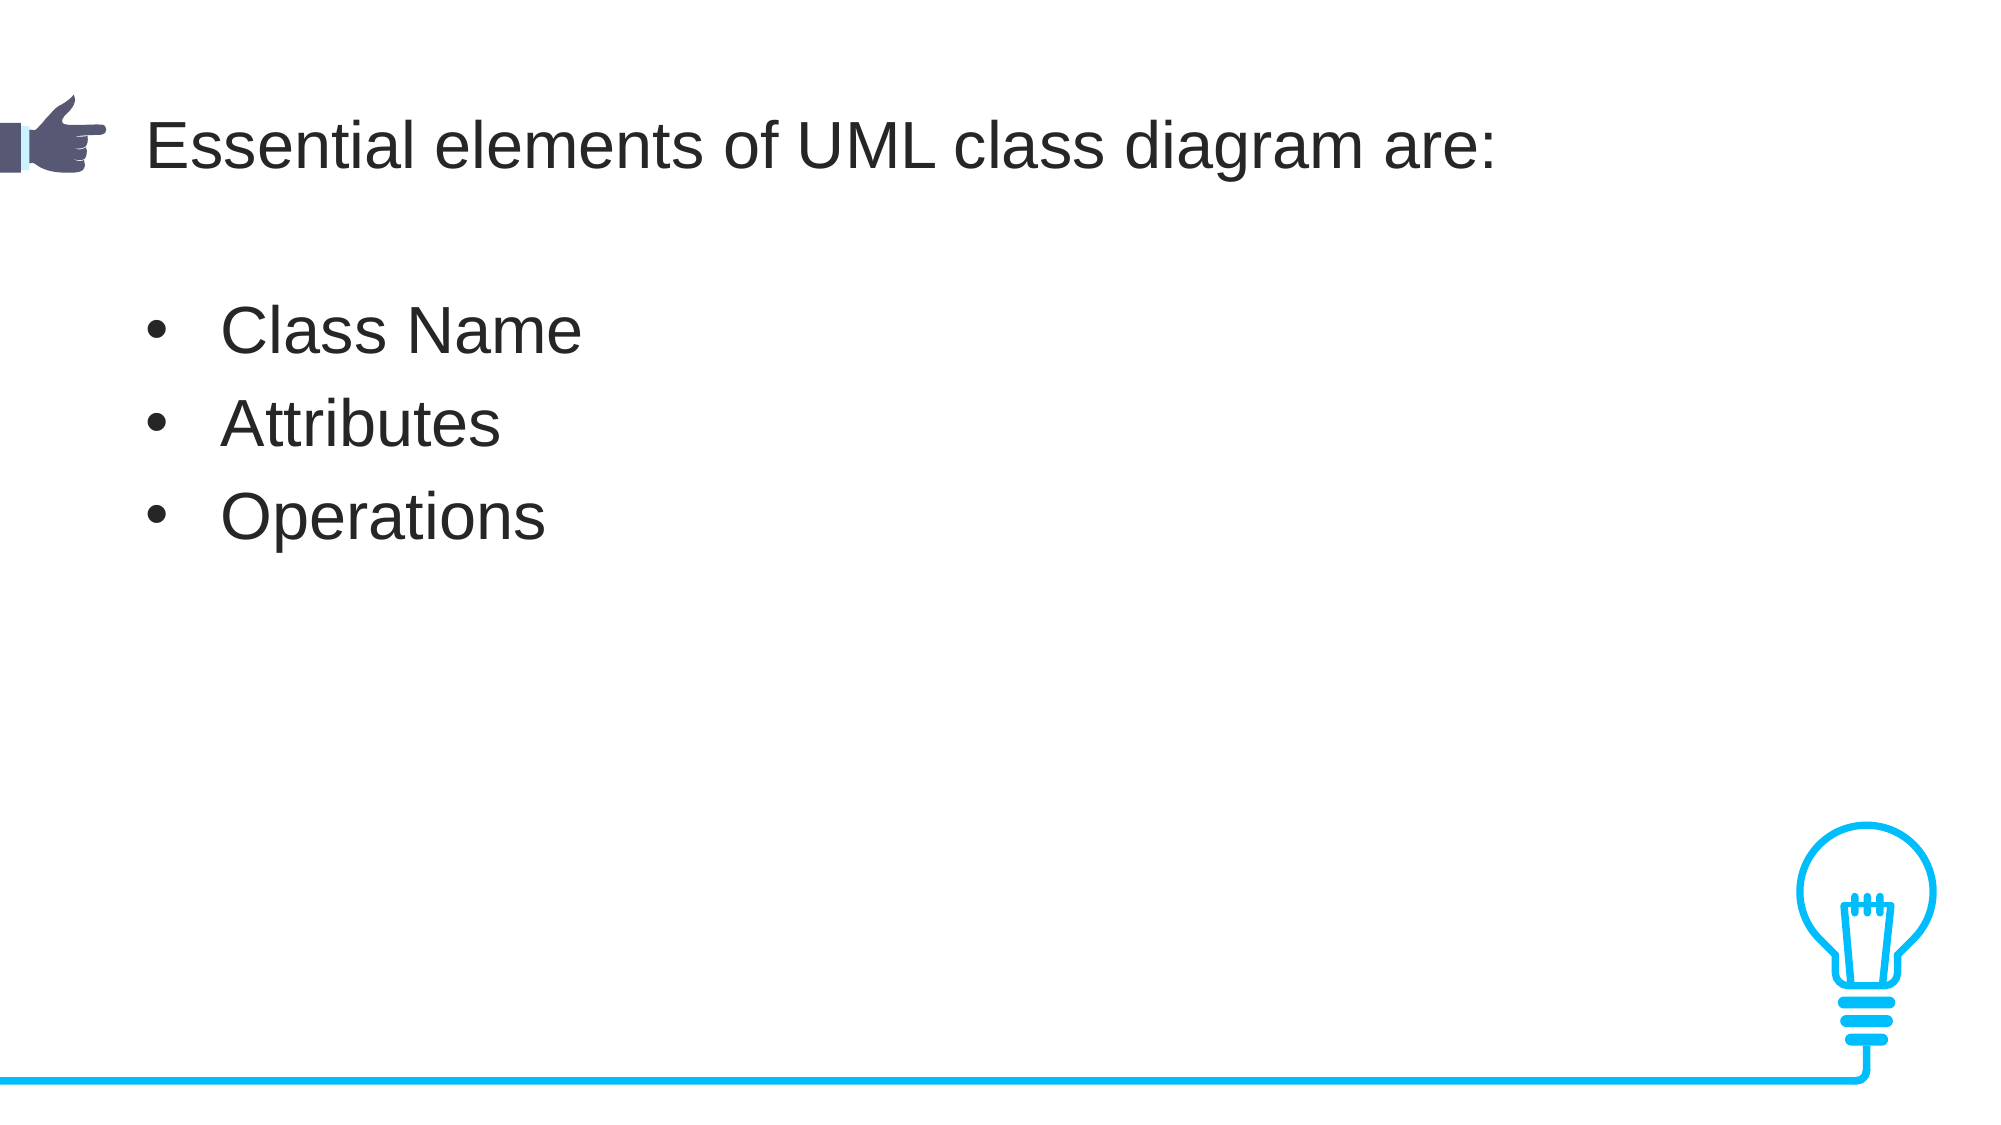

Essential elements of UML class diagram are:

Class Name
Attributes
Operations